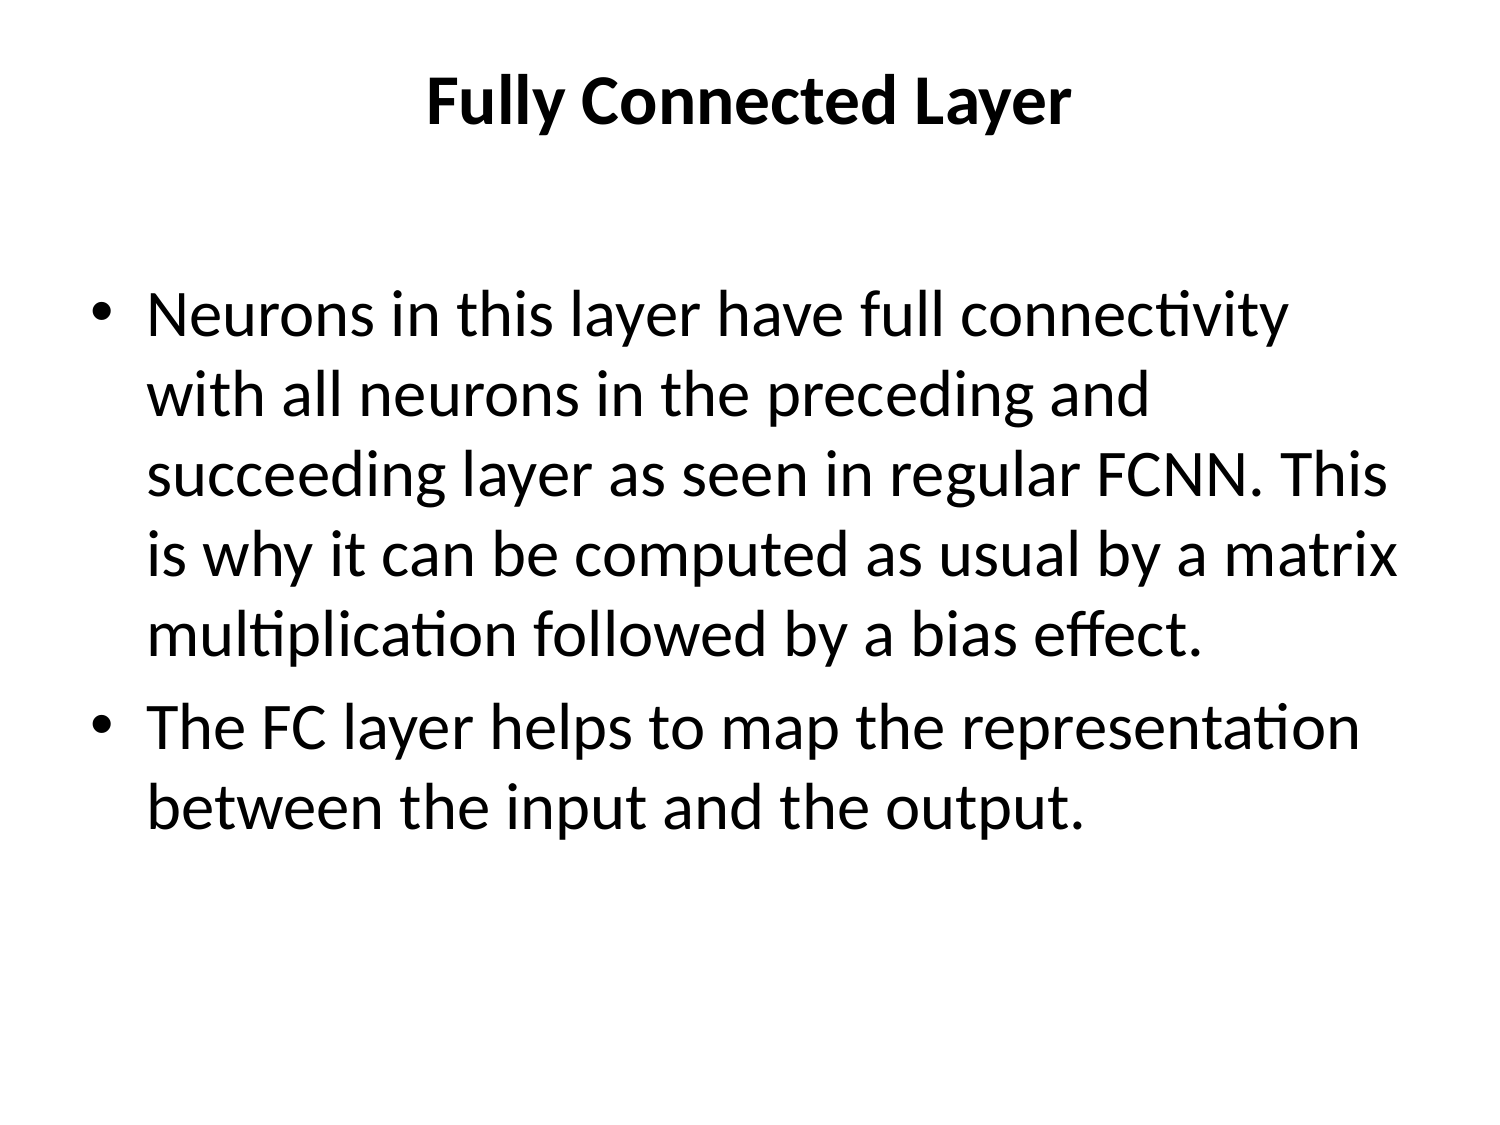

# Fully Connected Layer
Neurons in this layer have full connectivity with all neurons in the preceding and succeeding layer as seen in regular FCNN. This is why it can be computed as usual by a matrix multiplication followed by a bias effect.
The FC layer helps to map the representation between the input and the output.